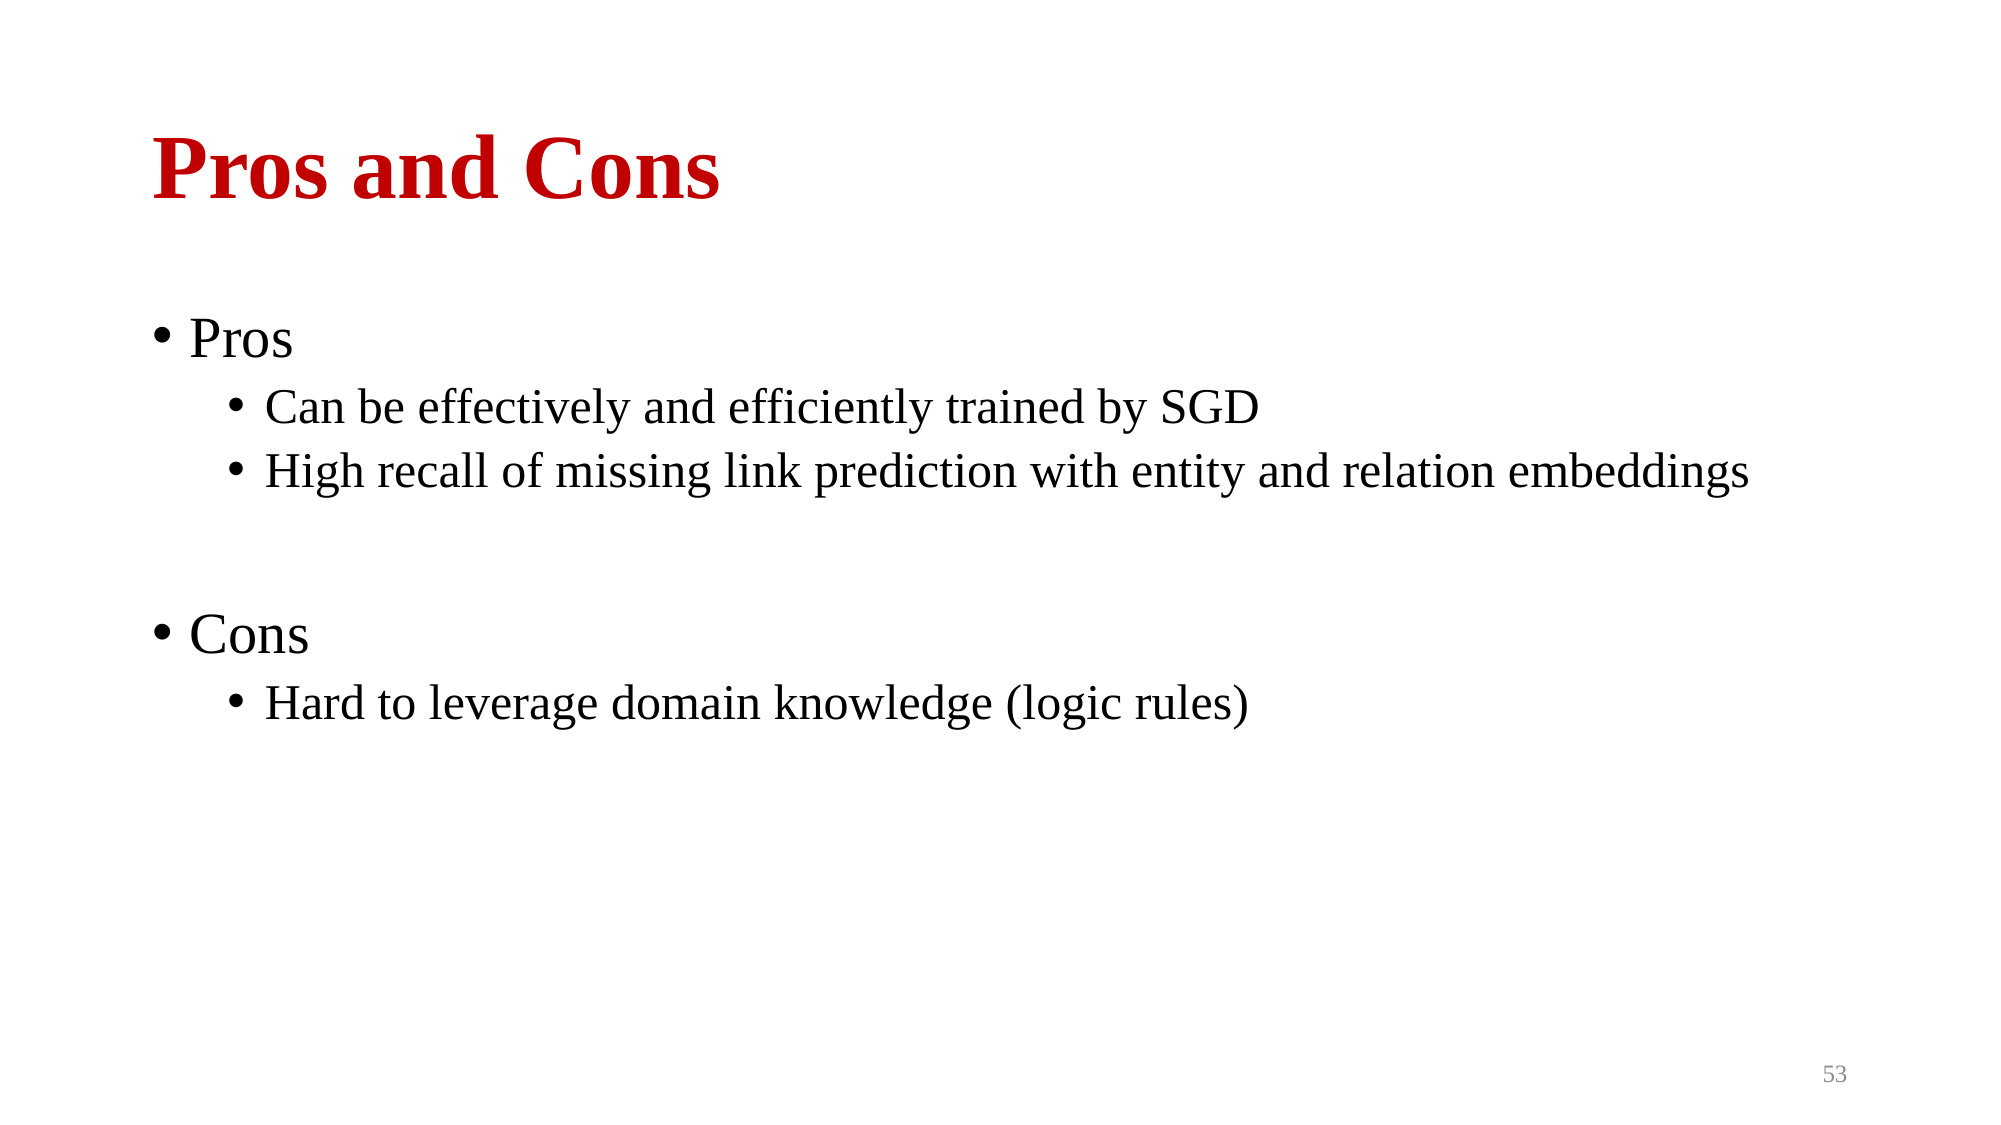

# Pros and Cons
Pros
Can be effectively and efficiently trained by SGD
High recall of missing link prediction with entity and relation embeddings

Cons
Hard to leverage domain knowledge (logic rules)
53